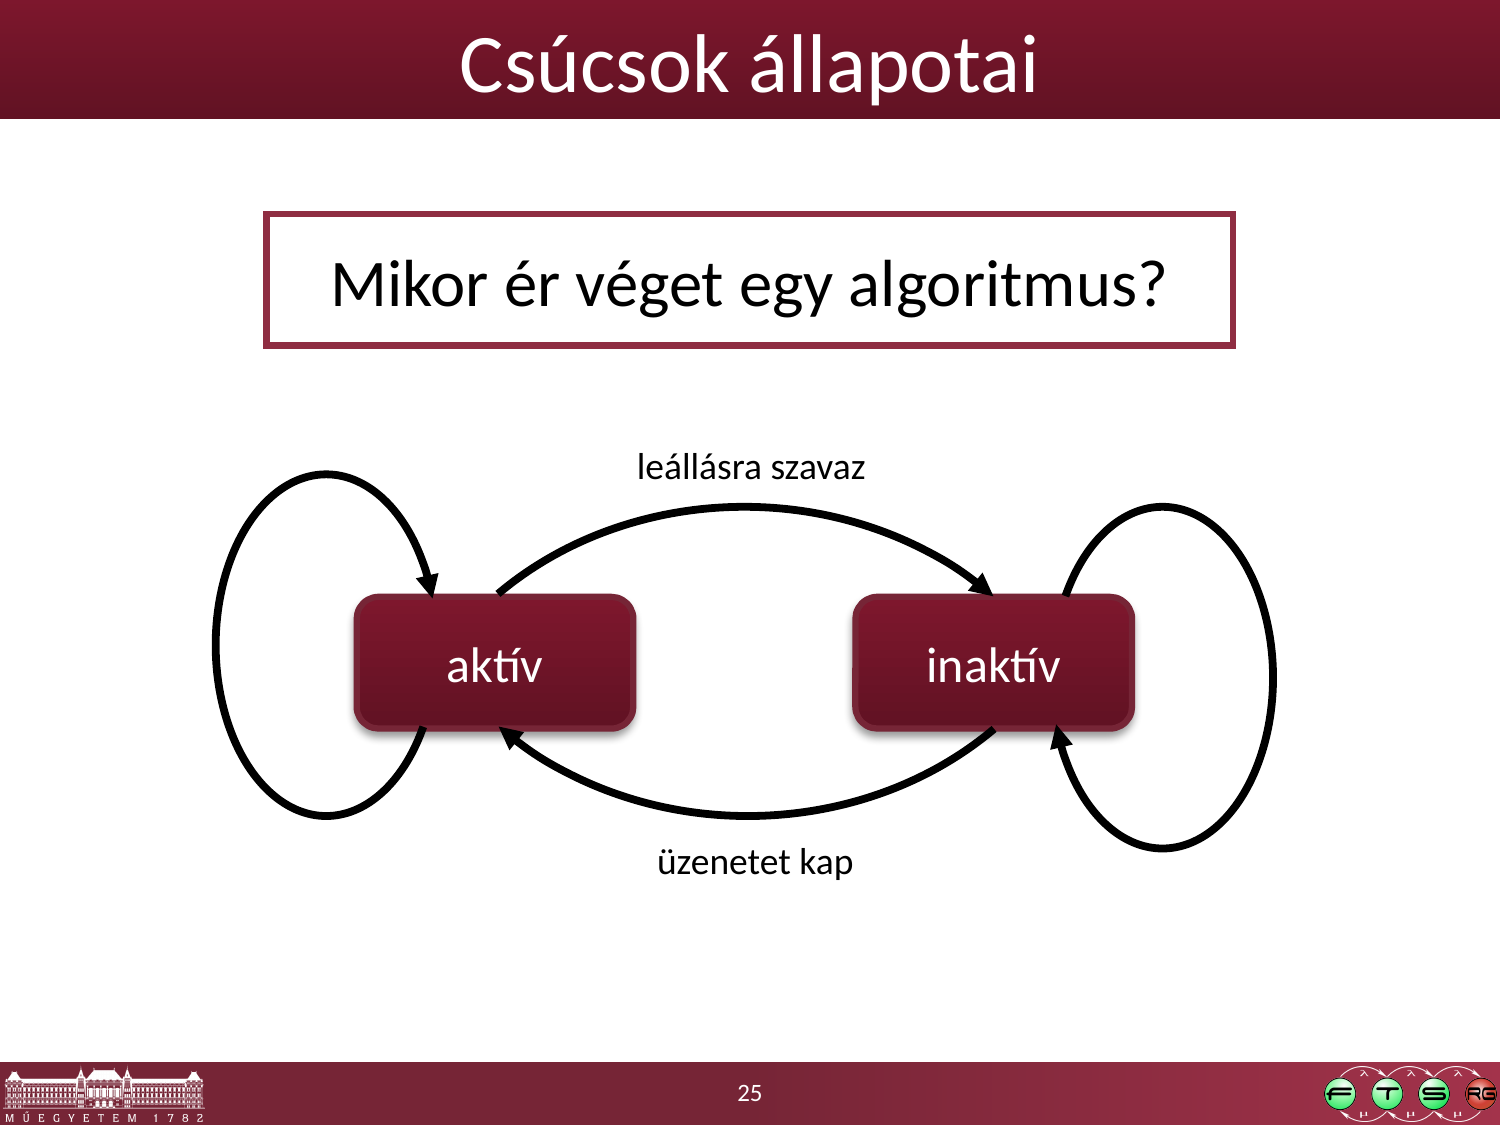

# Csúcsok állapotai

Mikor ér véget egy algoritmus?
leállásra szavaz

aktív
inaktív
üzenetet kap
25